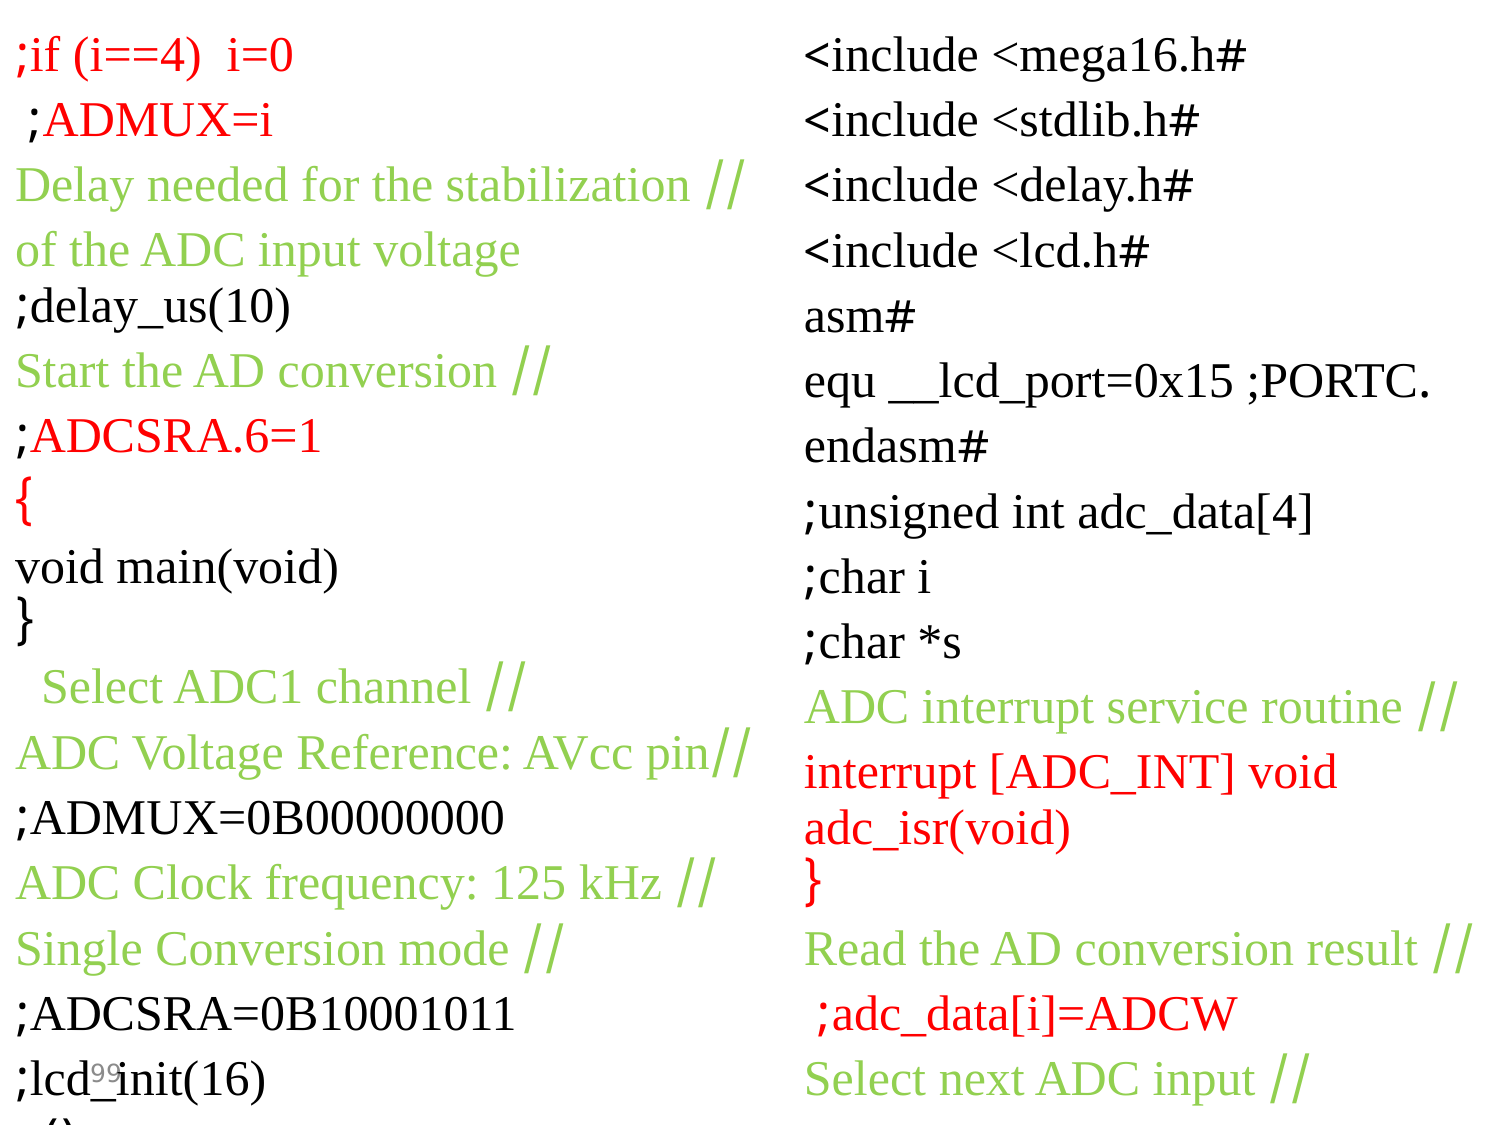

| if (i==4) i=0; ADMUX=i; // Delay needed for the stabilization of the ADC input voltage delay\_us(10); // Start the AD conversion ADCSRA.6=1; } void main(void) { // Select ADC1 channel //ADC Voltage Reference: AVcc pin ADMUX=0B00000000; // ADC Clock frequency: 125 kHz // Single Conversion mode ADCSRA=0B10001011; lcd\_init(16); lcd\_clear(); | #include <mega16.h> #include <stdlib.h> #include <delay.h> #include <lcd.h> #asm .equ \_\_lcd\_port=0x15 ;PORTC #endasm unsigned int adc\_data[4]; char i; char \*s; // ADC interrupt service routine interrupt [ADC\_INT] void adc\_isr(void) { // Read the AD conversion result adc\_data[i]=ADCW; // Select next ADC input i++; |
| --- | --- |
99